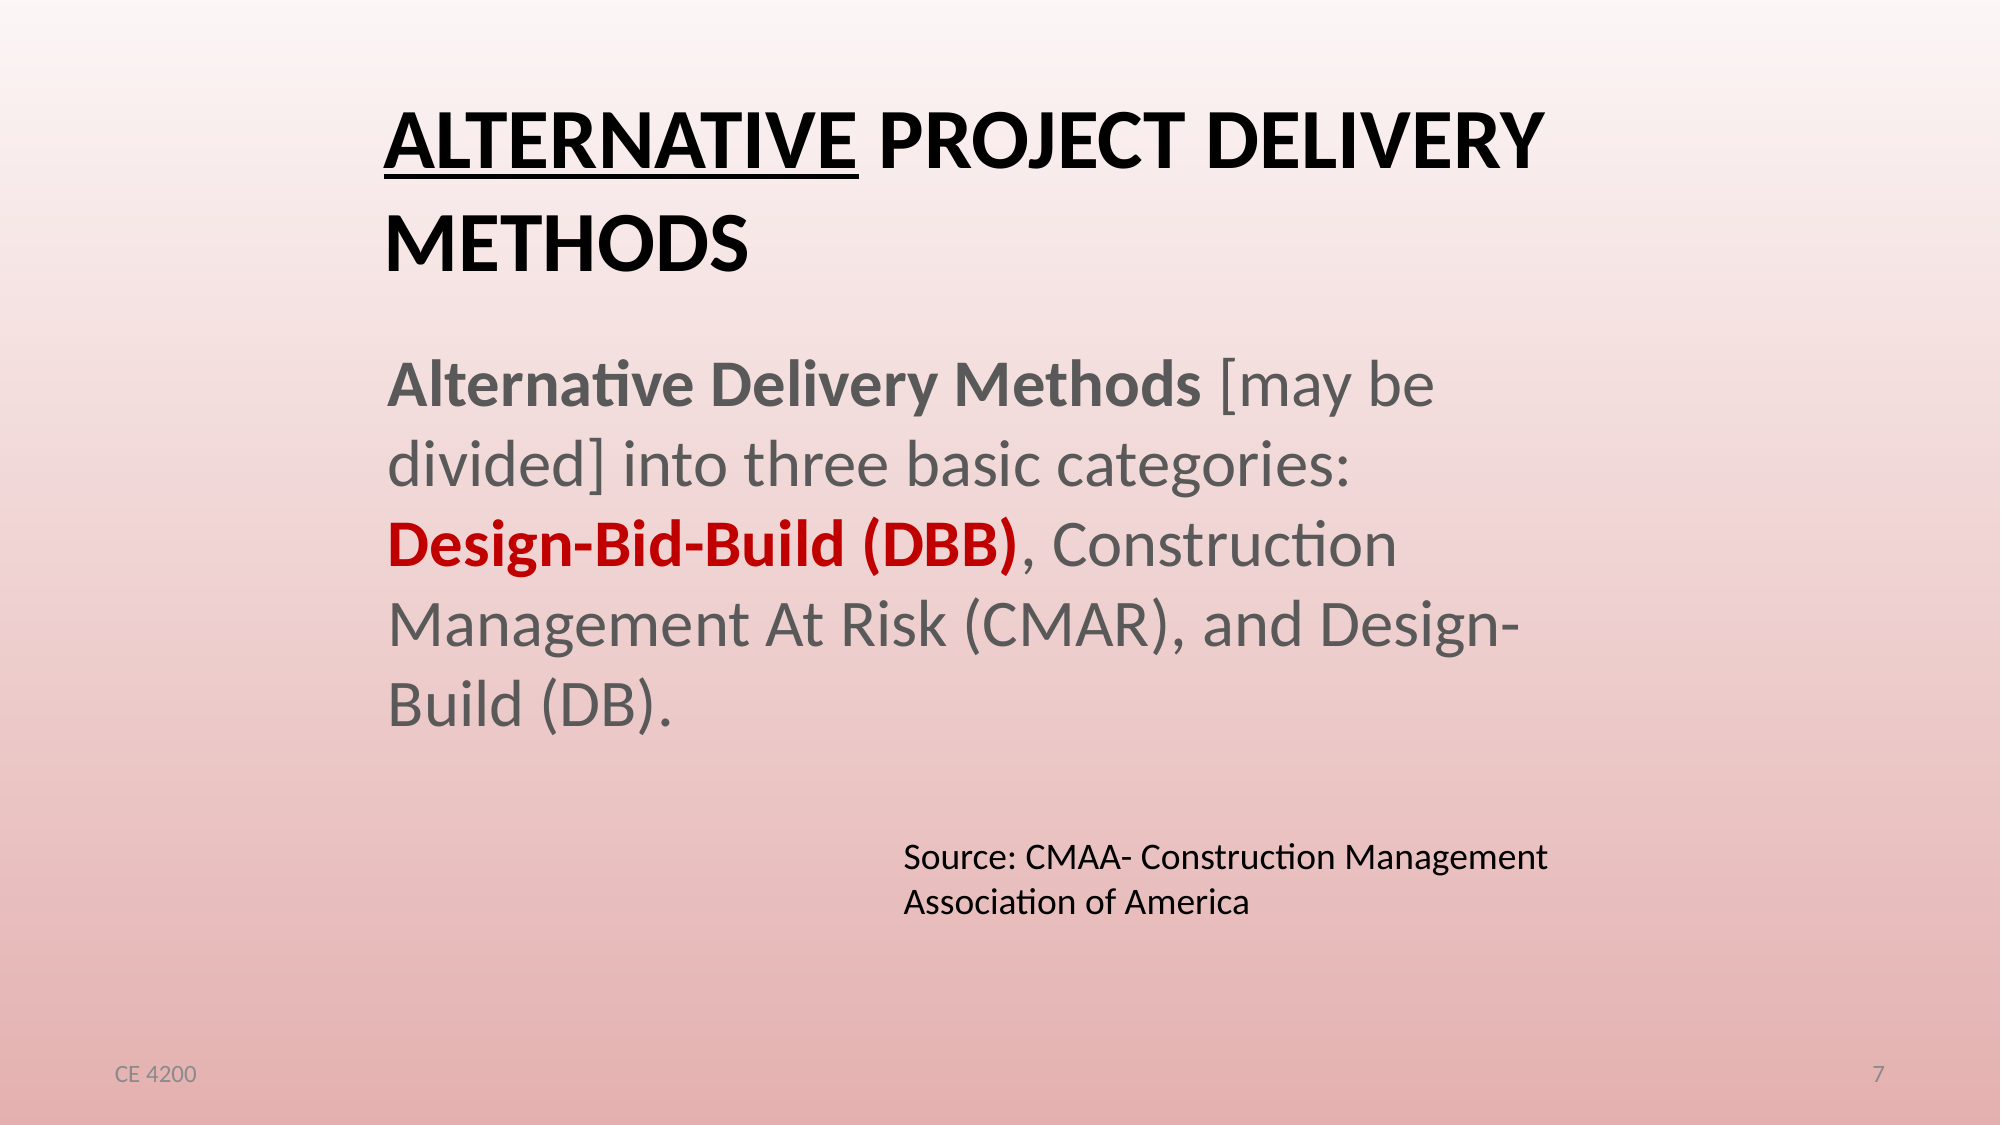

# Alternative project delivery methods

Alternative Delivery Methods [may be divided] into three basic categories:      Design-Bid-Build (DBB), Construction Management At Risk (CMAR), and Design-Build (DB).
Source: CMAA- Construction Management Association of America
CE 4200
7